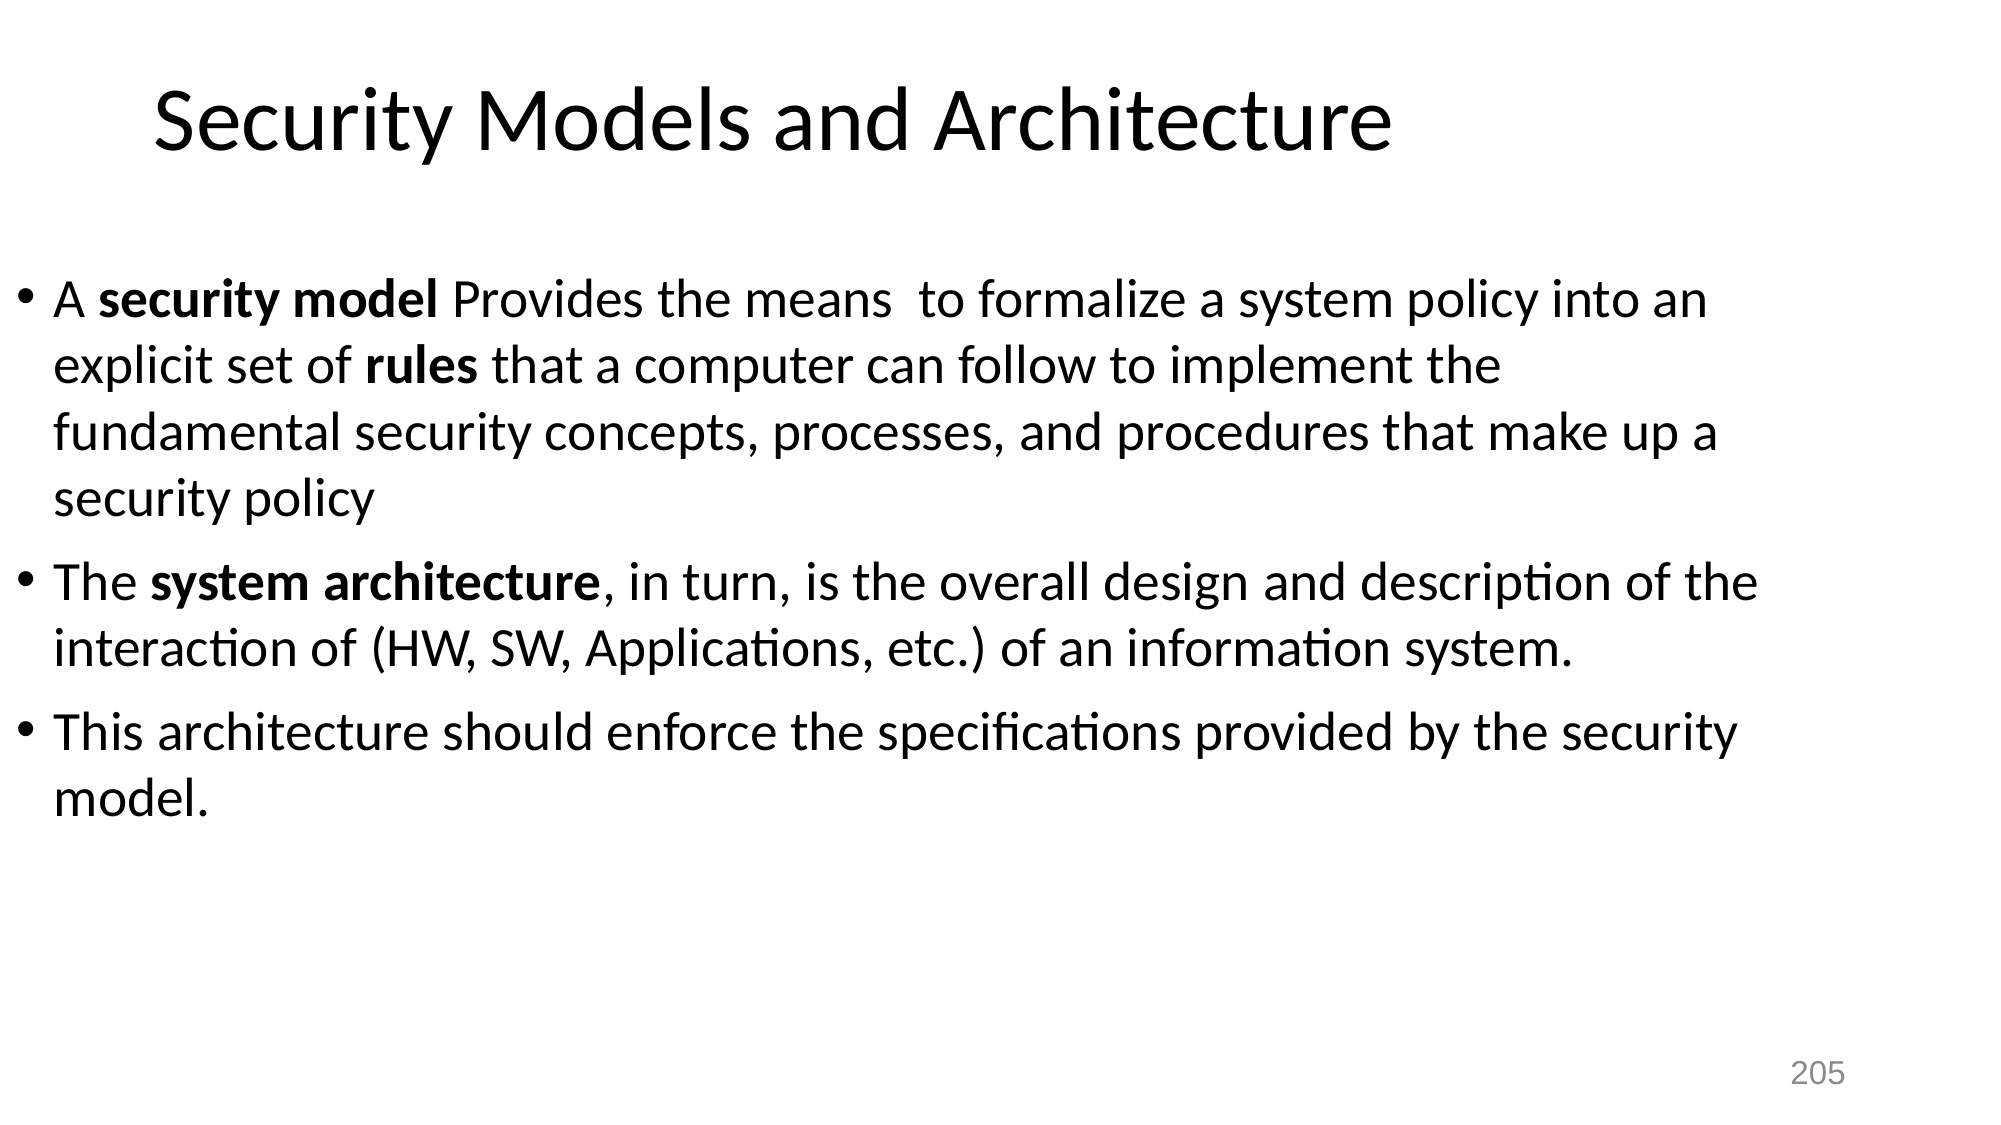

# Security Models and Architecture

A security model Provides the means  to formalize a system policy into an explicit set of rules that a computer can follow to implement the fundamental security concepts, processes, and procedures that make up a security policy
The system architecture, in turn, is the overall design and description of the interaction of (HW, SW, Applications, etc.) of an information system.
This architecture should enforce the specifications provided by the security model.

205